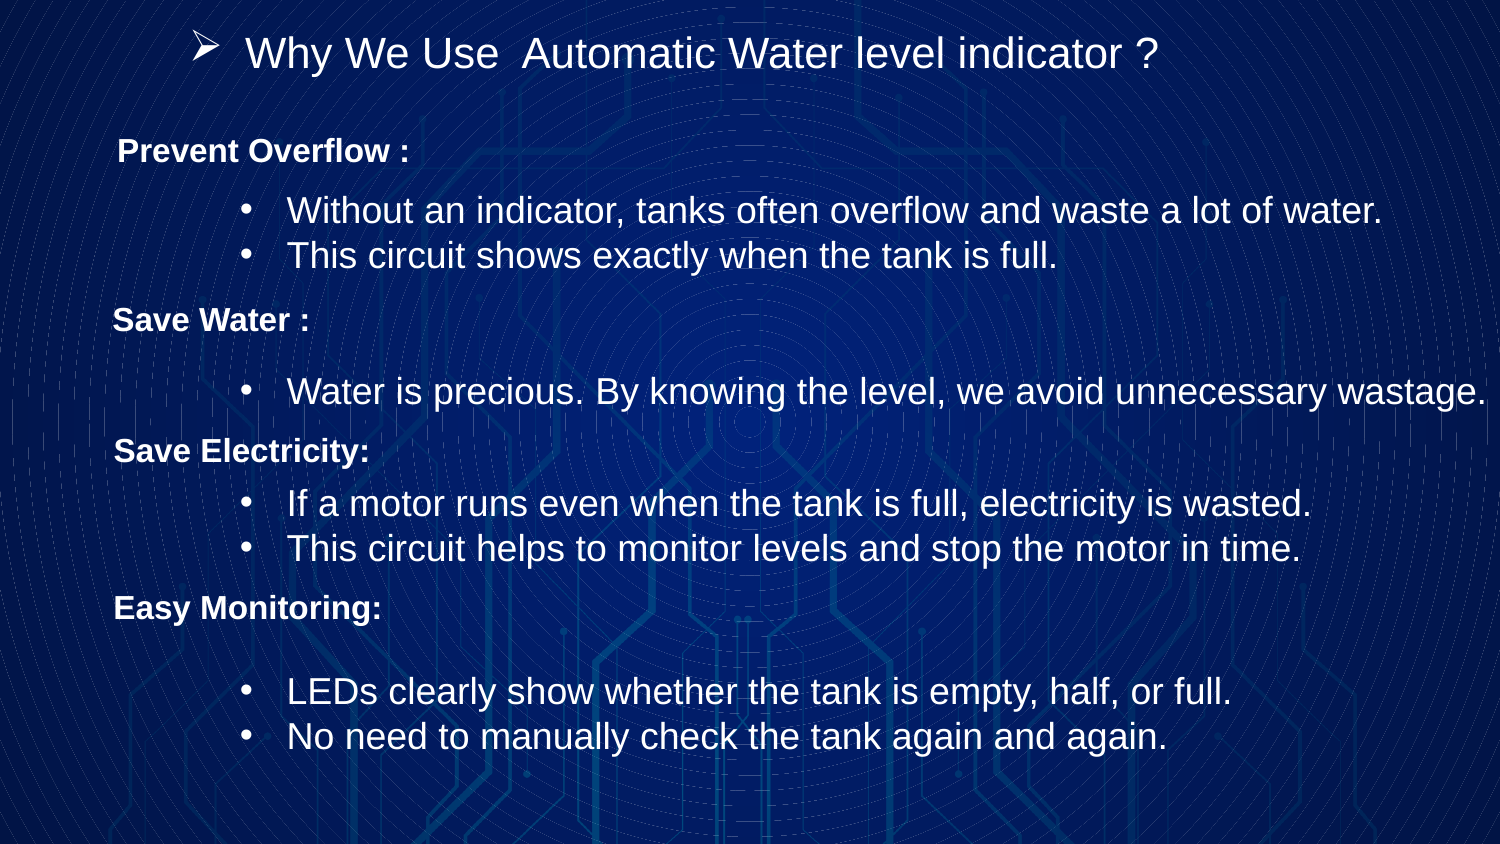

# Why We Use  Automatic Water level indicator ?
Prevent Overflow :
Without an indicator, tanks often overflow and waste a lot of water.
This circuit shows exactly when the tank is full.
Save Water :
Water is precious. By knowing the level, we avoid unnecessary wastage.
Save Electricity:
If a motor runs even when the tank is full, electricity is wasted.
This circuit helps to monitor levels and stop the motor in time.
Easy Monitoring:
LEDs clearly show whether the tank is empty, half, or full.
No need to manually check the tank again and again.